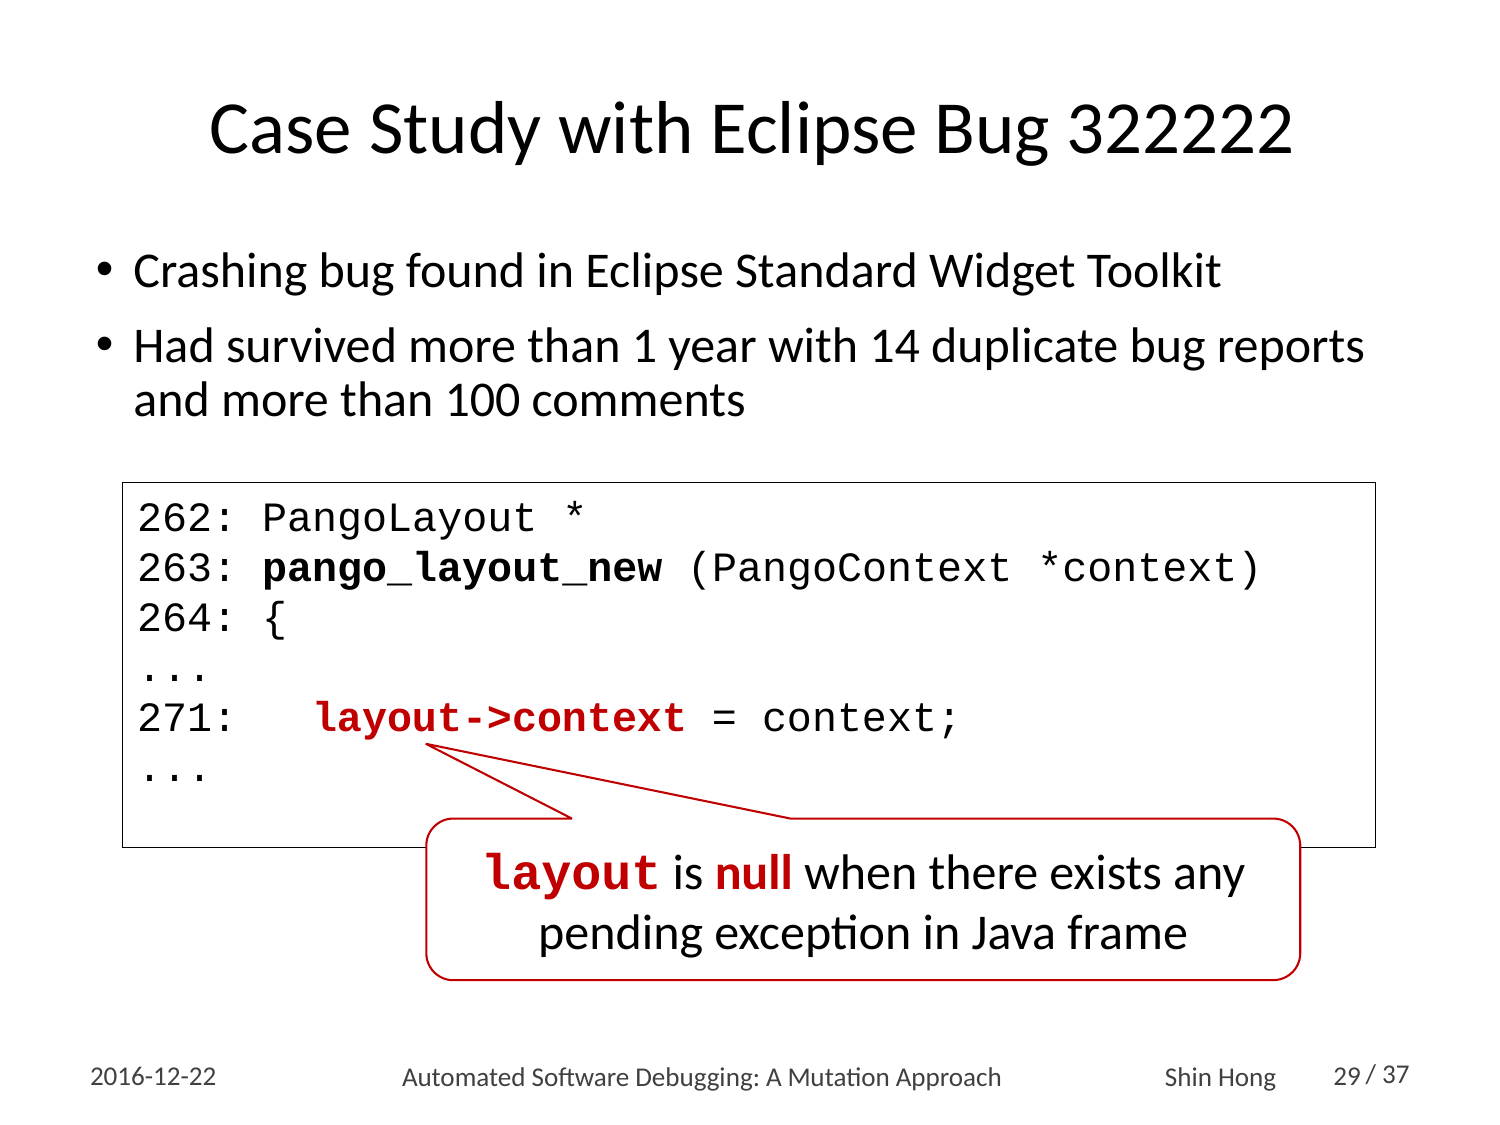

# Case Study with Eclipse Bug 322222
Crashing bug found in Eclipse Standard Widget Toolkit
Had survived more than 1 year with 14 duplicate bug reports and more than 100 comments

262: PangoLayout *
263: pango_layout_new (PangoContext *context)
264: {
...
271:   layout->context = context;
...

layout is null when there exists any pending exception in Java frame
Automated Software Debugging: A Mutation Approach
29
2016-12-22